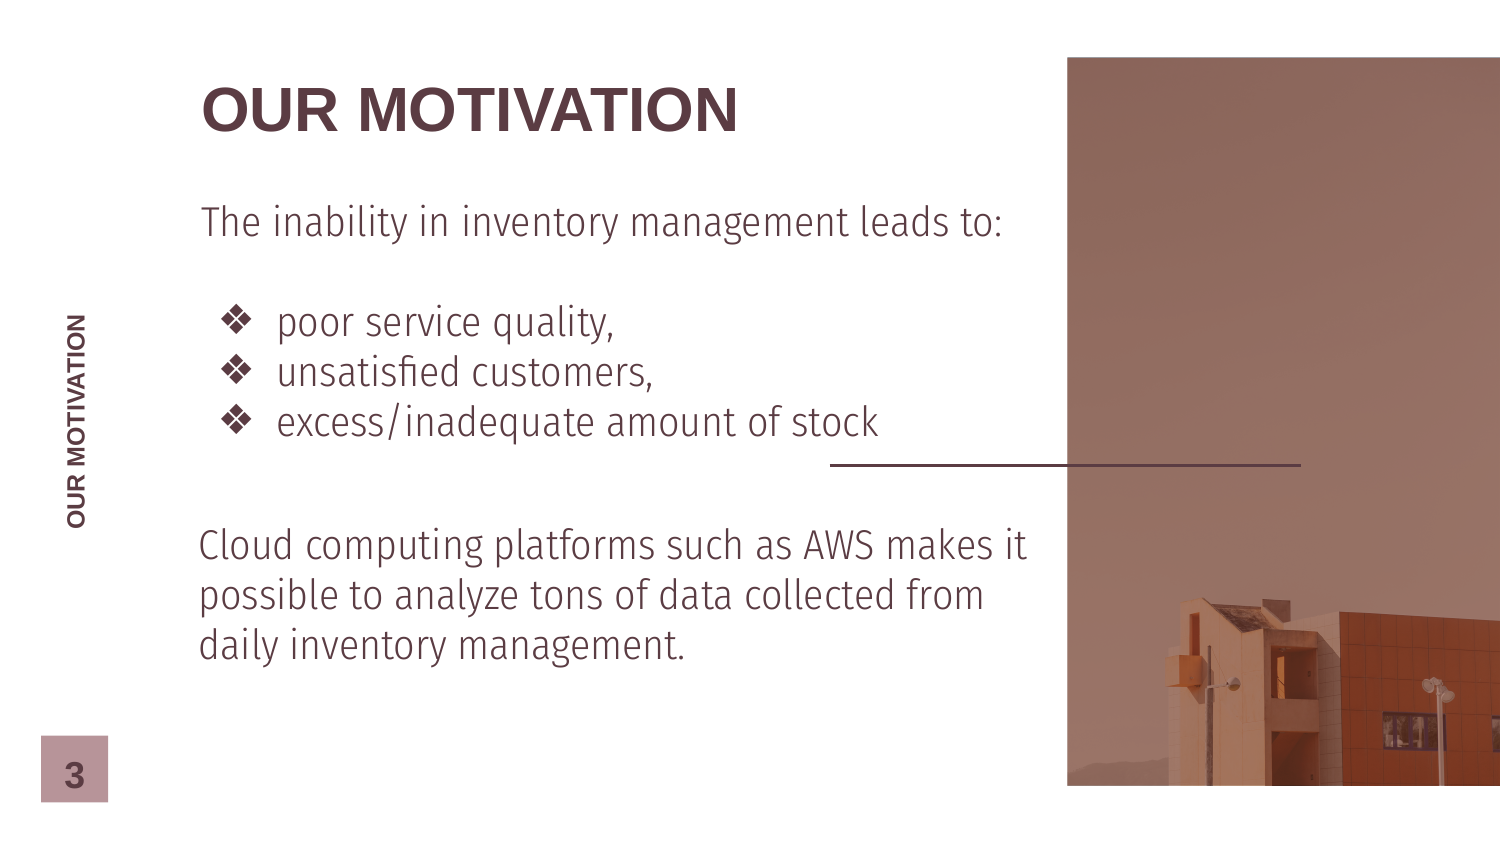

# OUR MOTIVATION
The inability in inventory management leads to:

poor service quality,
unsatisfied customers,
excess/inadequate amount of stock
OUR MOTIVATION
Cloud computing platforms such as AWS makes it possible to analyze tons of data collected from daily inventory management.
3